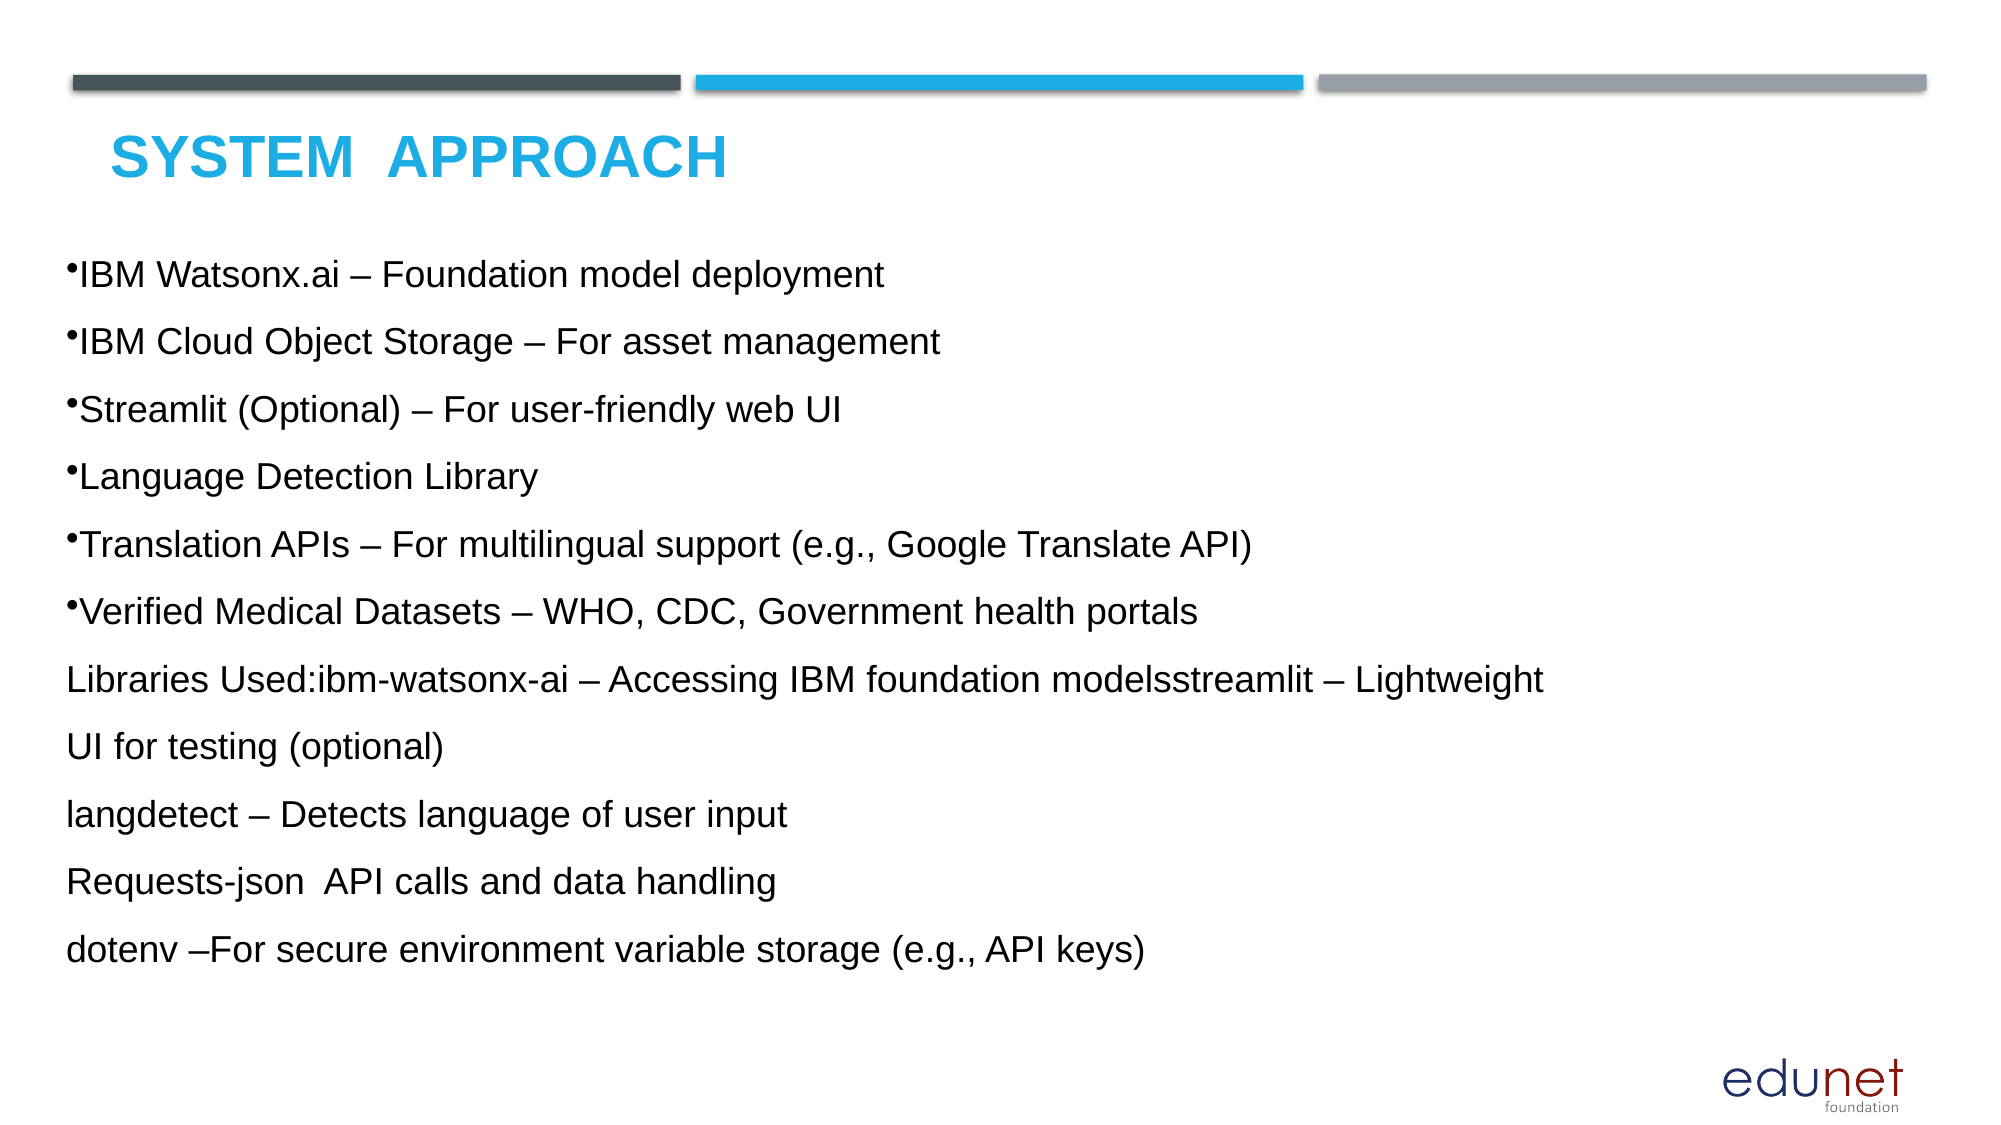

# System  Approach

IBM Watsonx.ai – Foundation model deployment
IBM Cloud Object Storage – For asset management
Streamlit (Optional) – For user-friendly web UI
Language Detection Library
Translation APIs – For multilingual support (e.g., Google Translate API)
Verified Medical Datasets – WHO, CDC, Government health portals
Libraries Used:ibm-watsonx-ai – Accessing IBM foundation modelsstreamlit – Lightweight
UI for testing (optional)
langdetect – Detects language of user input
Requests-json  API calls and data handling
dotenv –For secure environment variable storage (e.g., API keys)